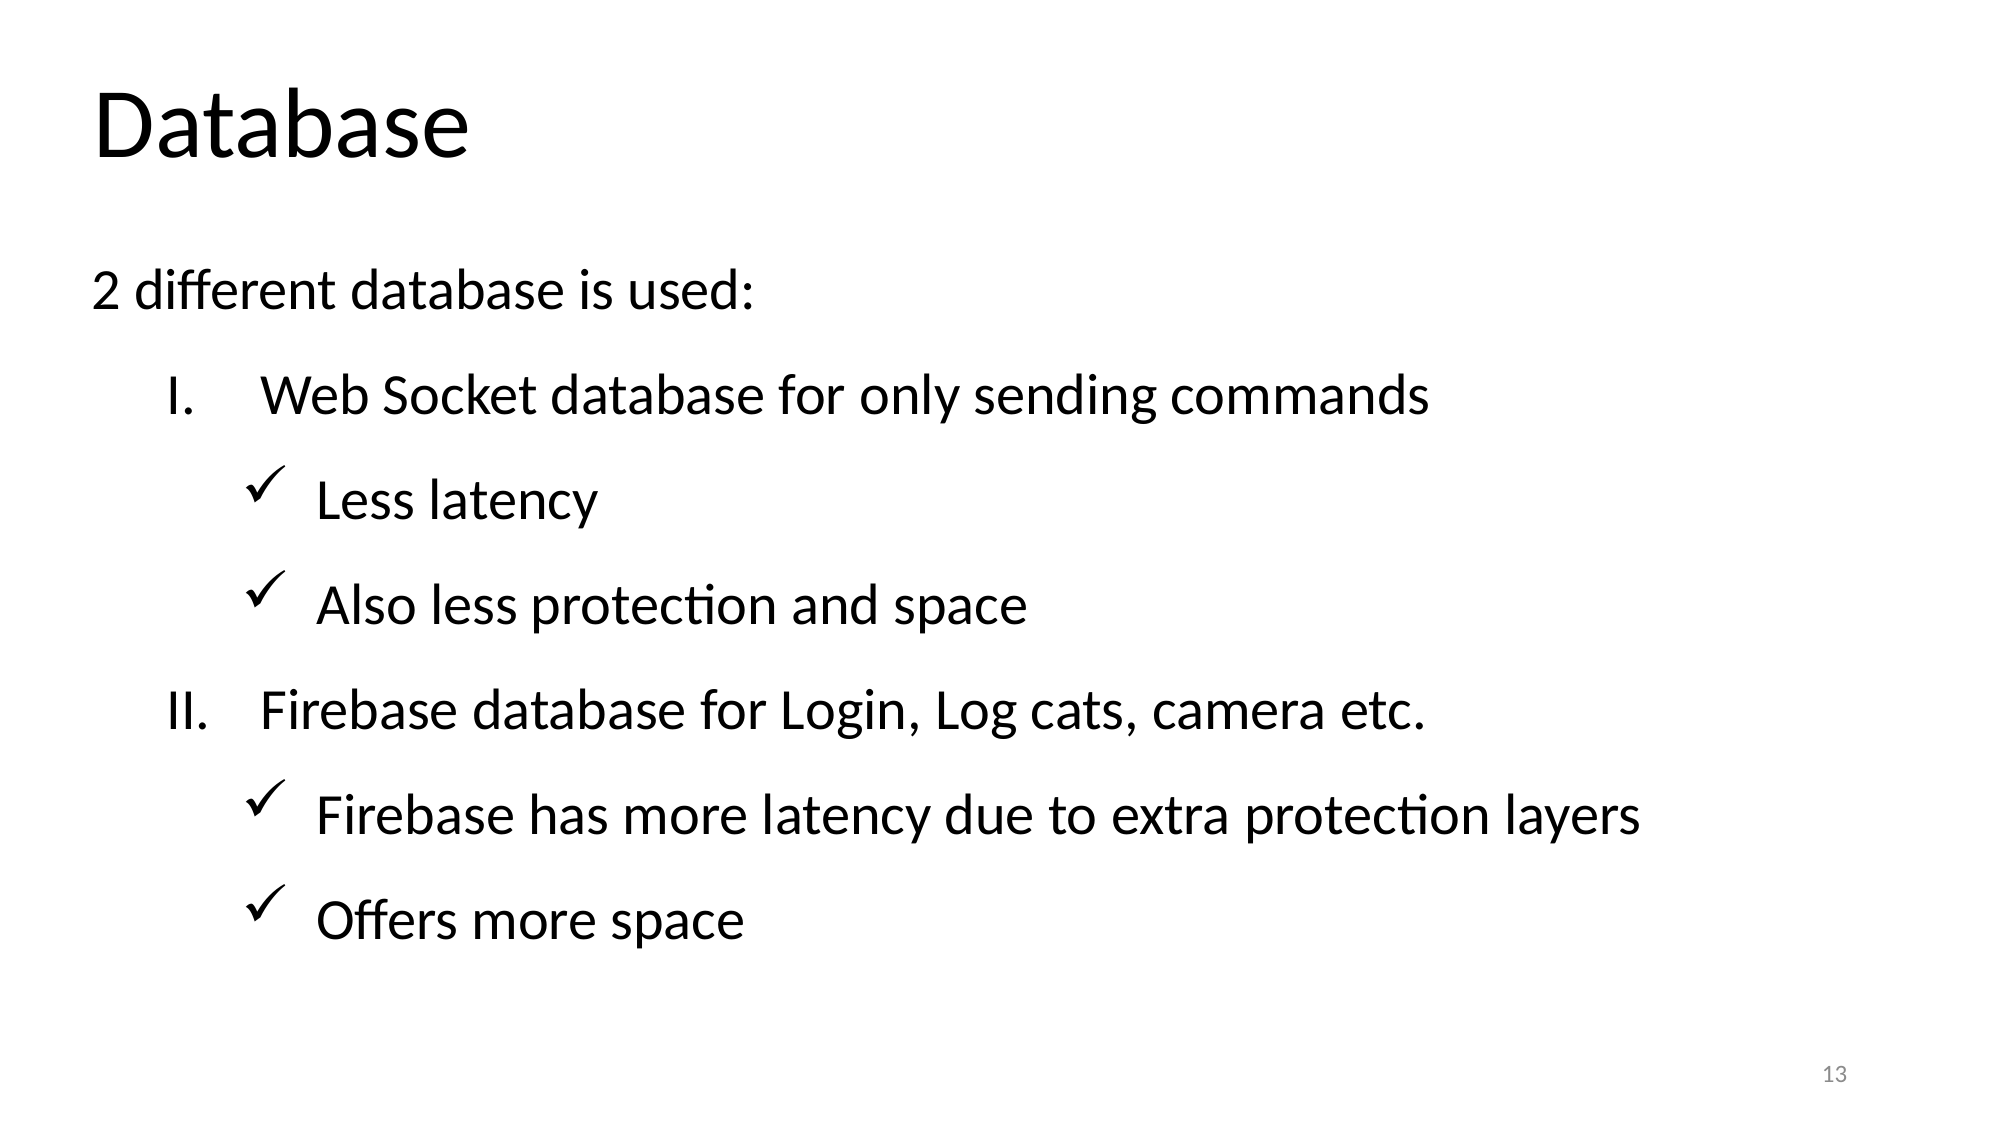

Database
2 different database is used:
Web Socket database for only sending commands
Less latency
Also less protection and space
Firebase database for Login, Log cats, camera etc.
Firebase has more latency due to extra protection layers
Offers more space
13